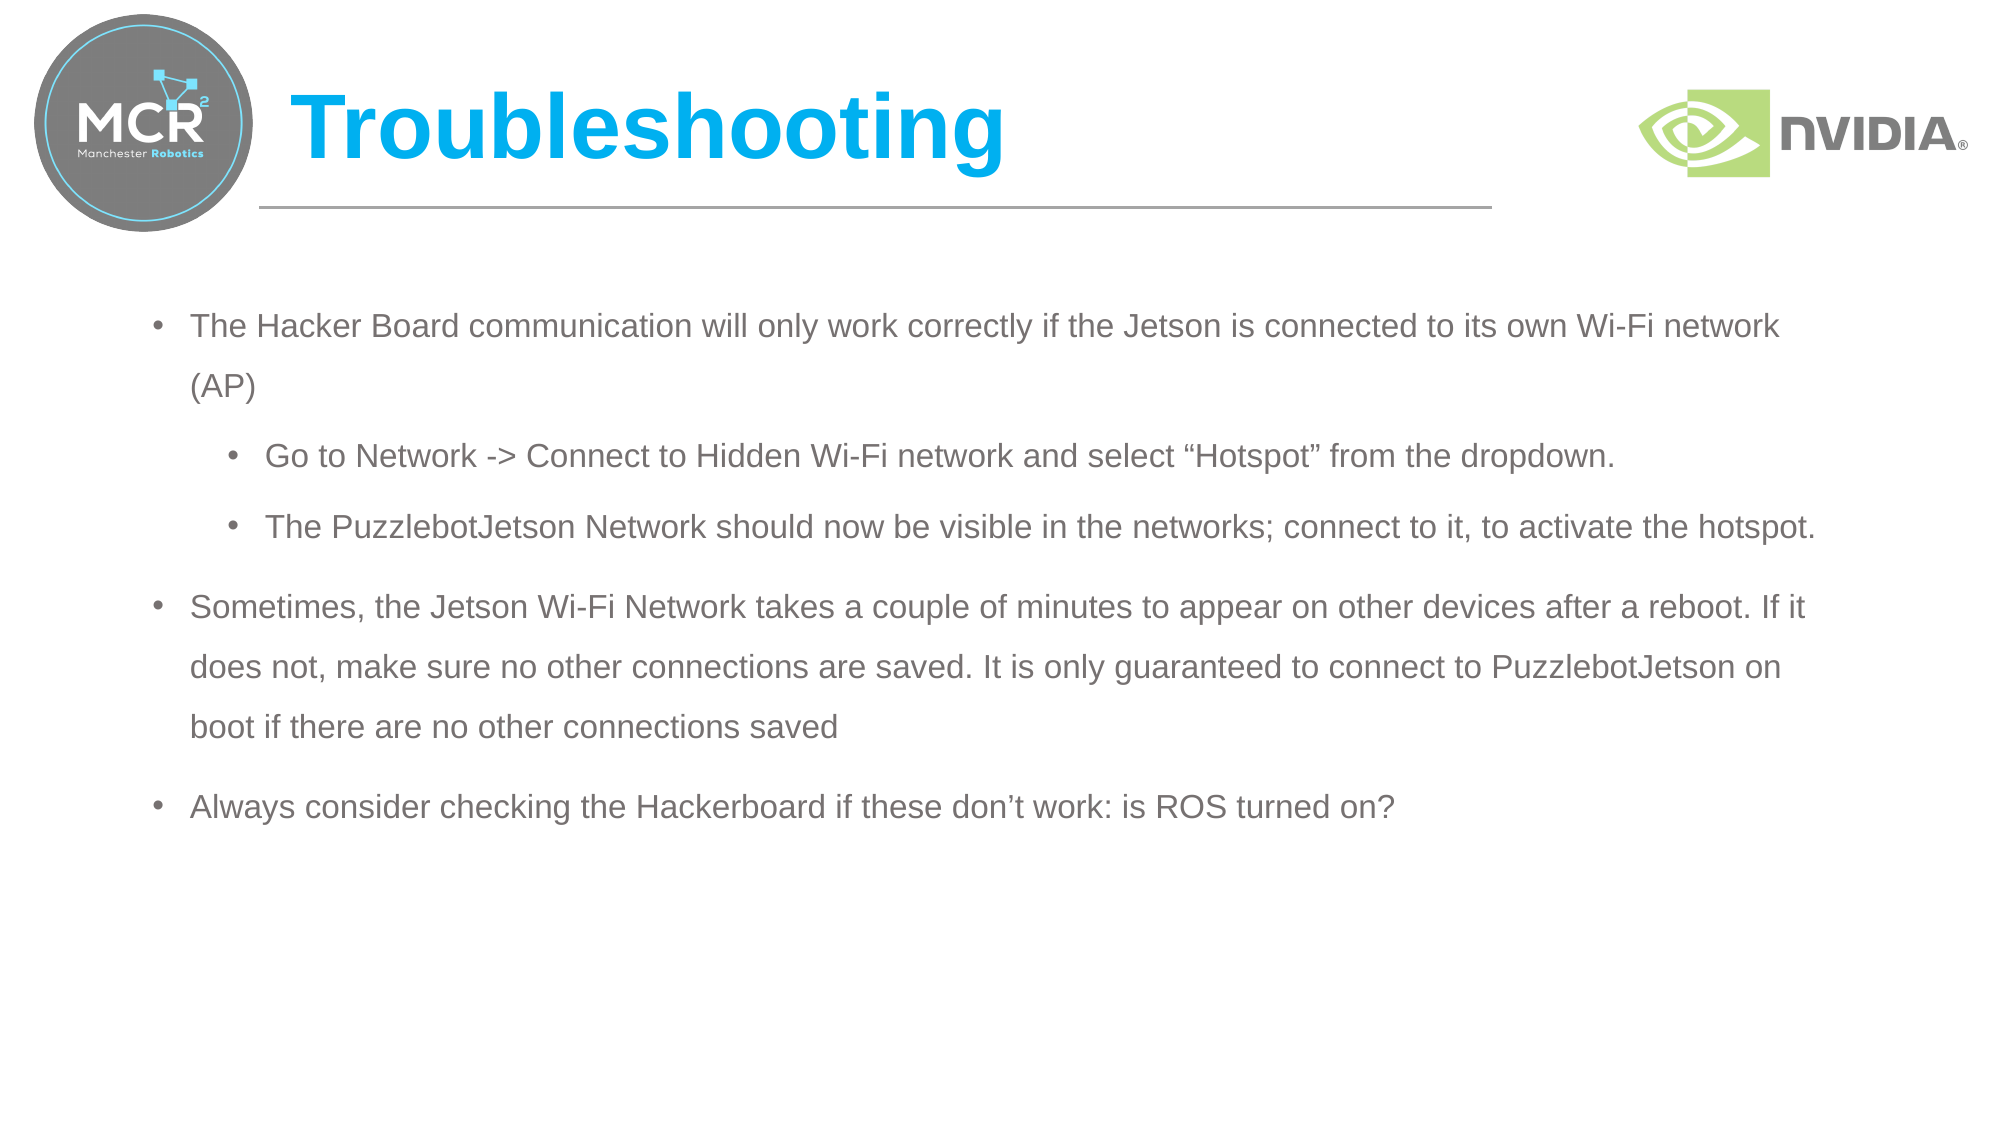

# Troubleshooting
The Hacker Board communication will only work correctly if the Jetson is connected to its own Wi-Fi network (AP)
Go to Network -> Connect to Hidden Wi-Fi network and select “Hotspot” from the dropdown.
The PuzzlebotJetson Network should now be visible in the networks; connect to it, to activate the hotspot.
Sometimes, the Jetson Wi-Fi Network takes a couple of minutes to appear on other devices after a reboot. If it does not, make sure no other connections are saved. It is only guaranteed to connect to PuzzlebotJetson on boot if there are no other connections saved
Always consider checking the Hackerboard if these don’t work: is ROS turned on?